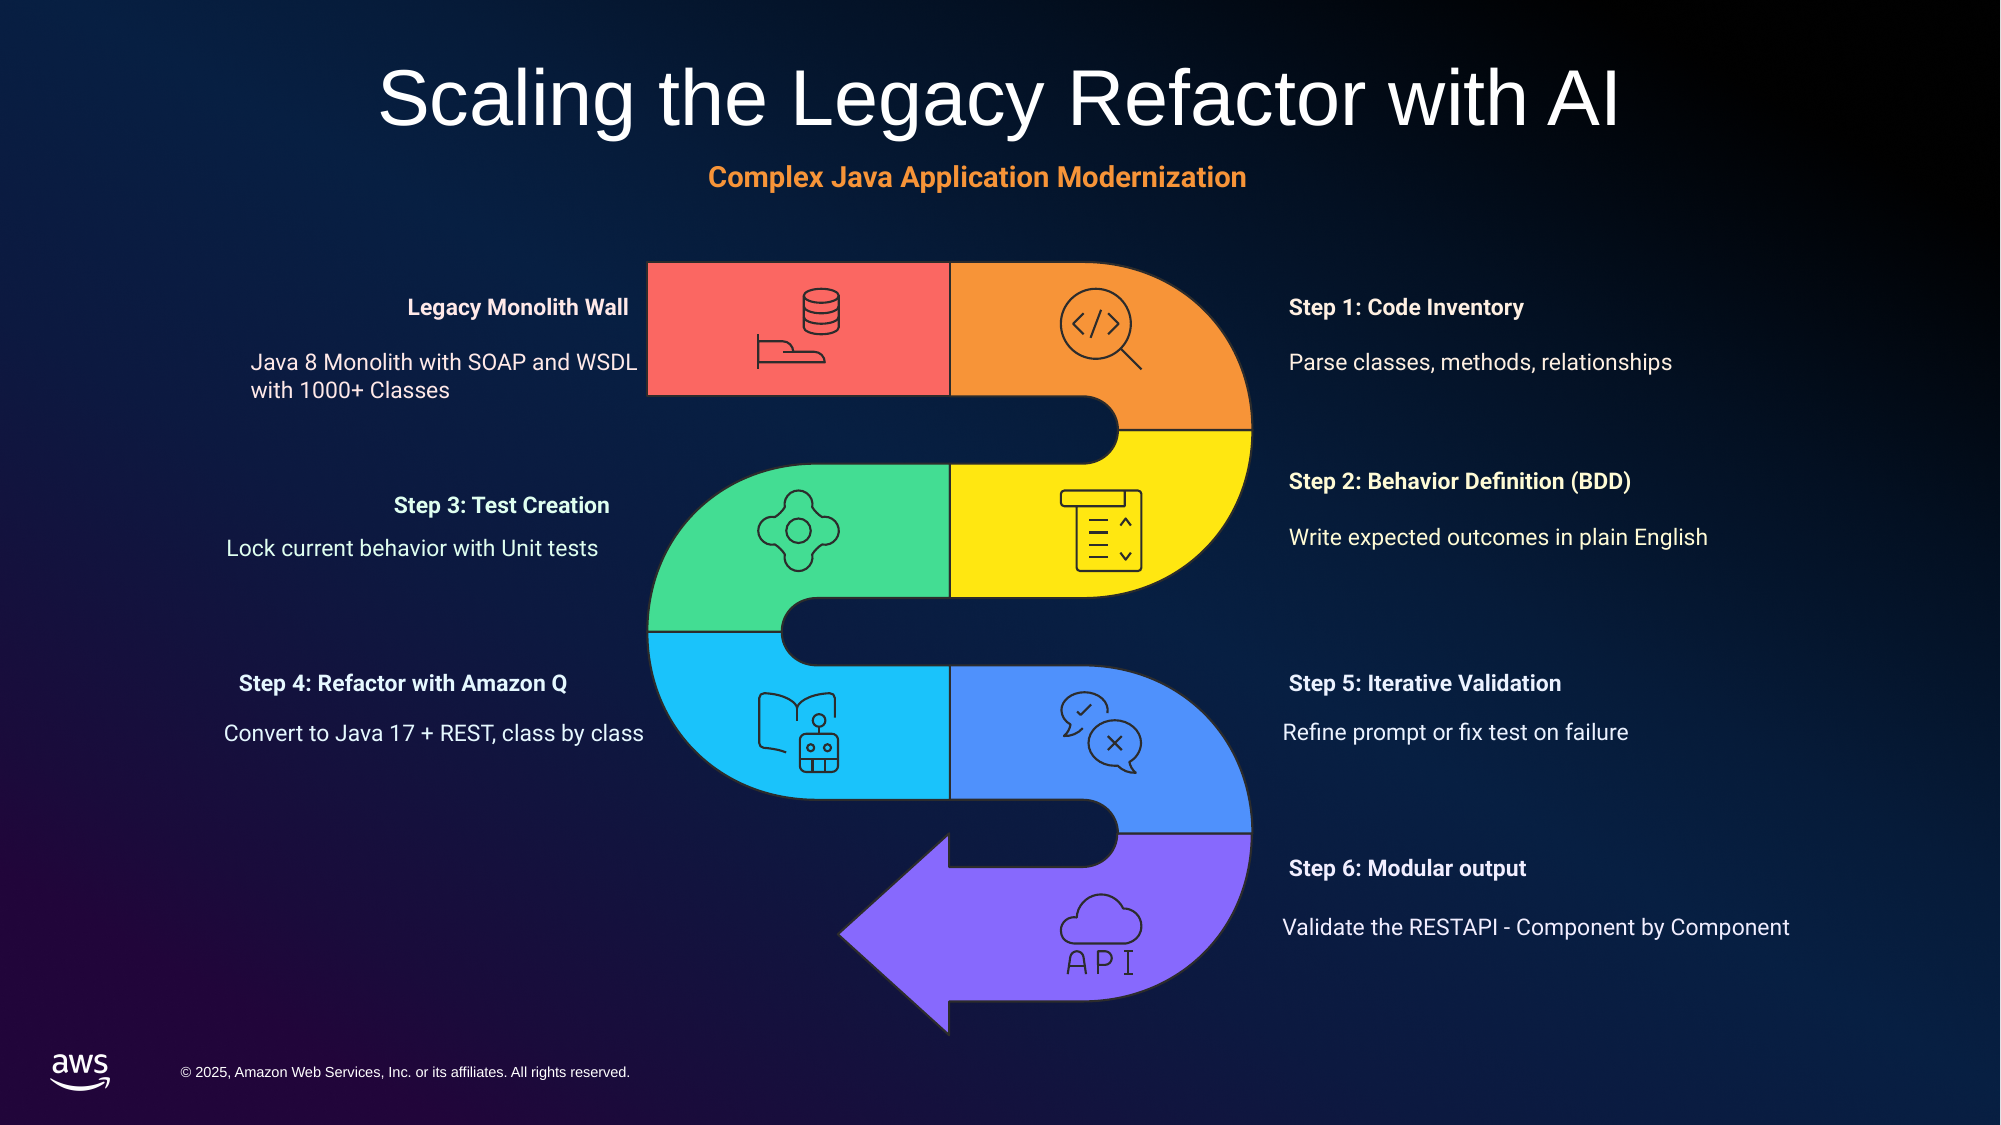

# Scaling the Legacy Refactor with AI
Complex Java Application Modernization

Legacy Monolith Wall
Step 1: Code Inventory
Java 8 Monolith with SOAP and WSDL with 1000+ Classes
Parse classes, methods, relationships

Step 2: Behavior Definition (BDD)

Step 3: Test Creation
Write expected outcomes in plain English
Lock current behavior with Unit tests

Step 4: Refactor with Amazon Q
Step 5: Iterative Validation

Refine prompt or fix test on failure
Convert to Java 17 + REST, class by class

Step 6: Modular output

Validate the RESTAPI - Component by Component